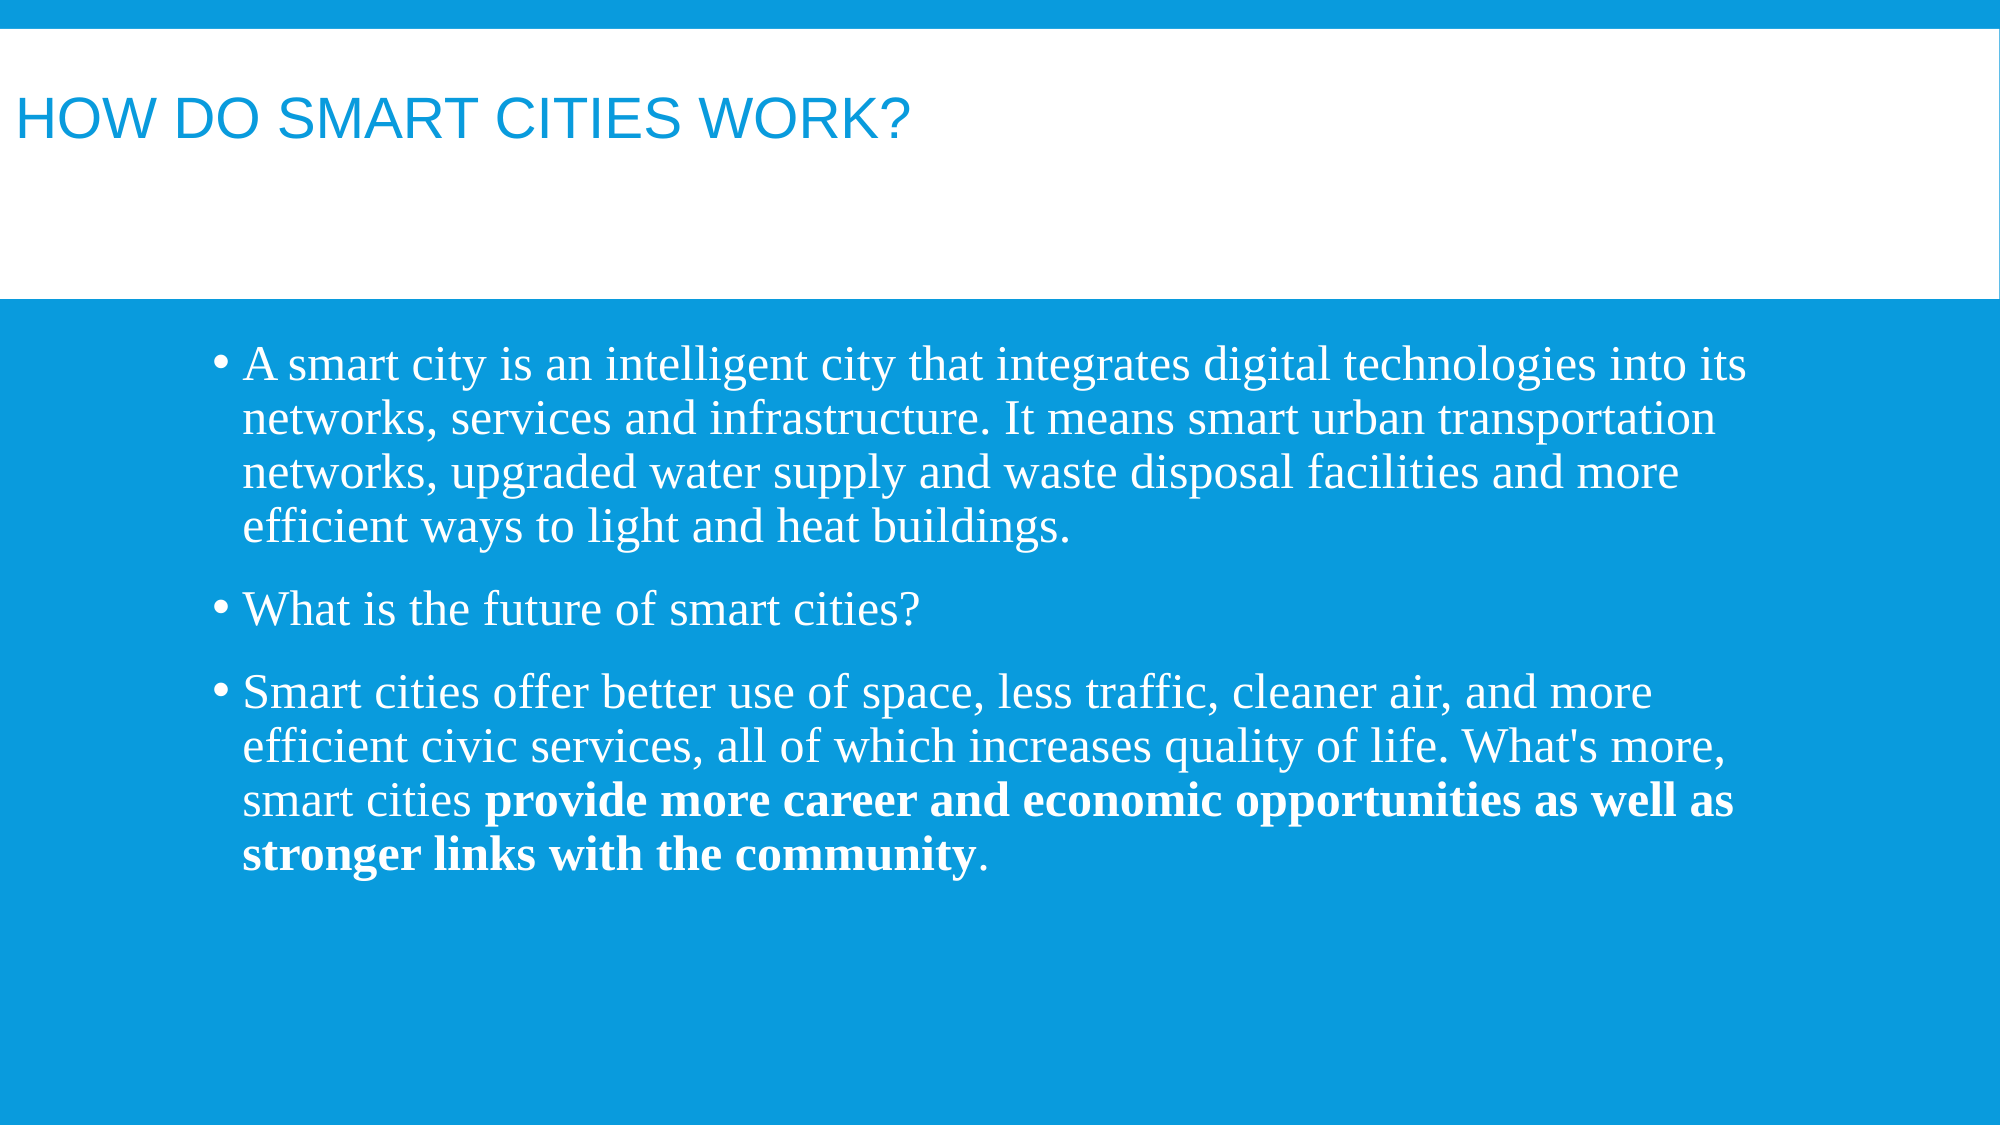

# How do Smart cities work?
A smart city is an intelligent city that integrates digital technologies into its networks, services and infrastructure. It means smart urban transportation networks, upgraded water supply and waste disposal facilities and more efficient ways to light and heat buildings.
What is the future of smart cities?
Smart cities offer better use of space, less traffic, cleaner air, and more efficient civic services, all of which increases quality of life. What's more, smart cities provide more career and economic opportunities as well as stronger links with the community.